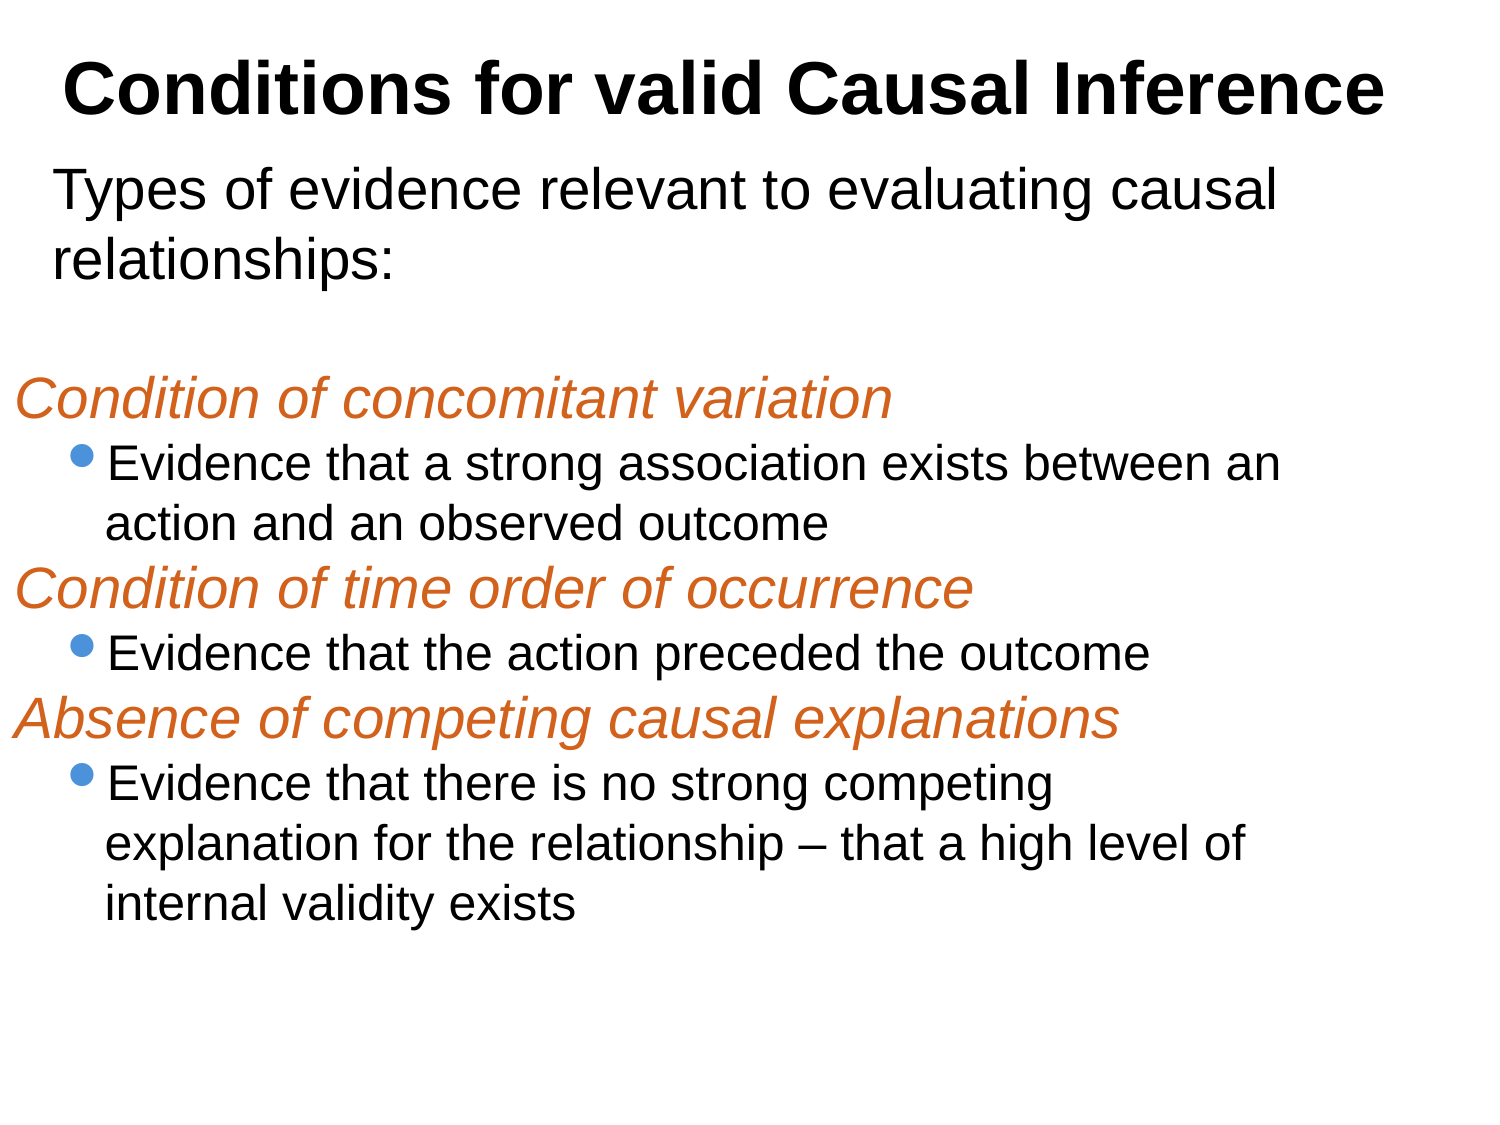

Conditions for valid Causal Inference
	Types of evidence relevant to evaluating causal relationships:

Condition of concomitant variation
Evidence that a strong association exists between an action and an observed outcome
Condition of time order of occurrence
Evidence that the action preceded the outcome
Absence of competing causal explanations
Evidence that there is no strong competing explanation for the relationship – that a high level of internal validity exists